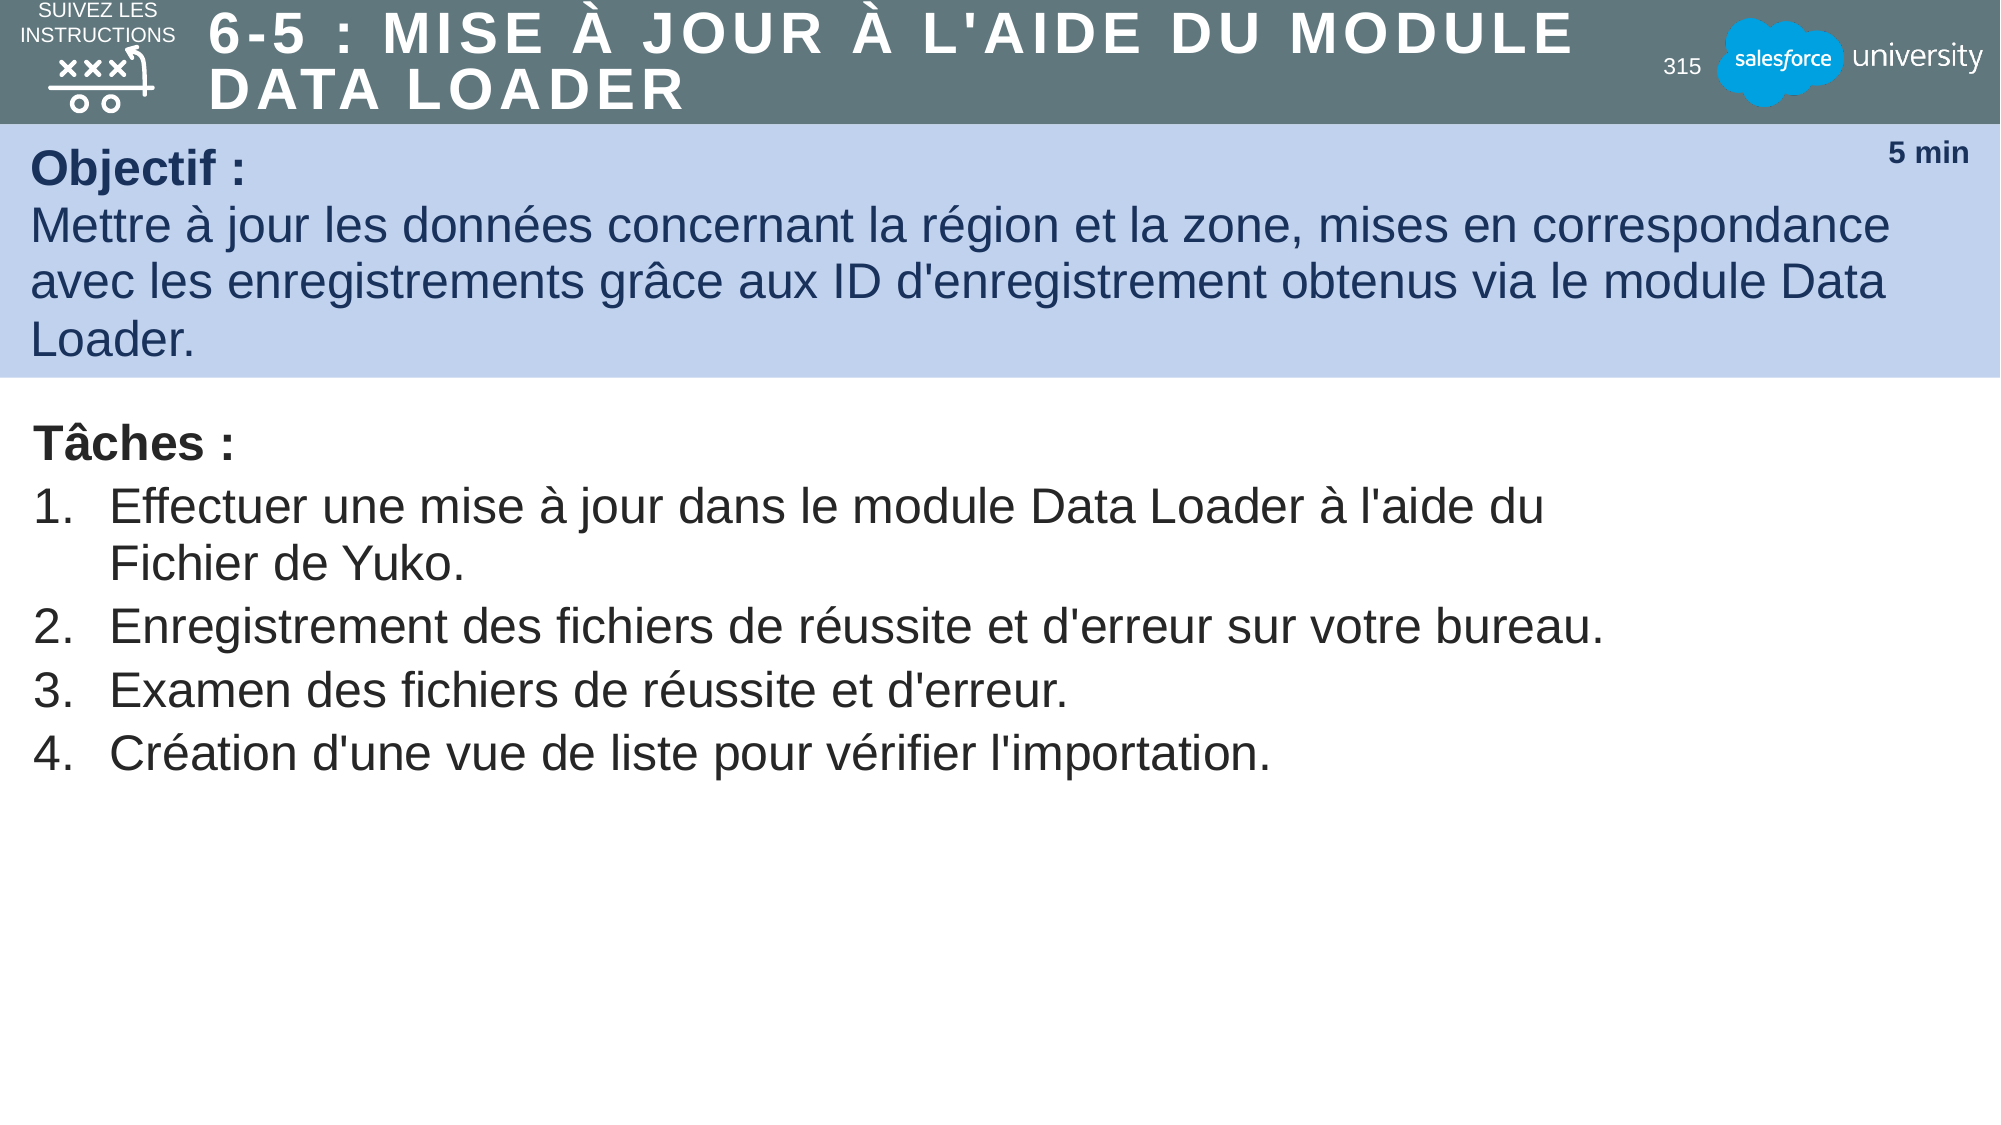

SUIVEZ LES INSTRUCTIONS
# 6-5 : Mise à jour à l'aide du module Data Loader
315
Objectif :
Mettre à jour les données concernant la région et la zone, mises en correspondance avec les enregistrements grâce aux ID d'enregistrement obtenus via le module Data Loader.
5 min
Tâches :
Effectuer une mise à jour dans le module Data Loader à l'aide du
Fichier de Yuko.
Enregistrement des fichiers de réussite et d'erreur sur votre bureau.
Examen des fichiers de réussite et d'erreur.
Création d'une vue de liste pour vérifier l'importation.